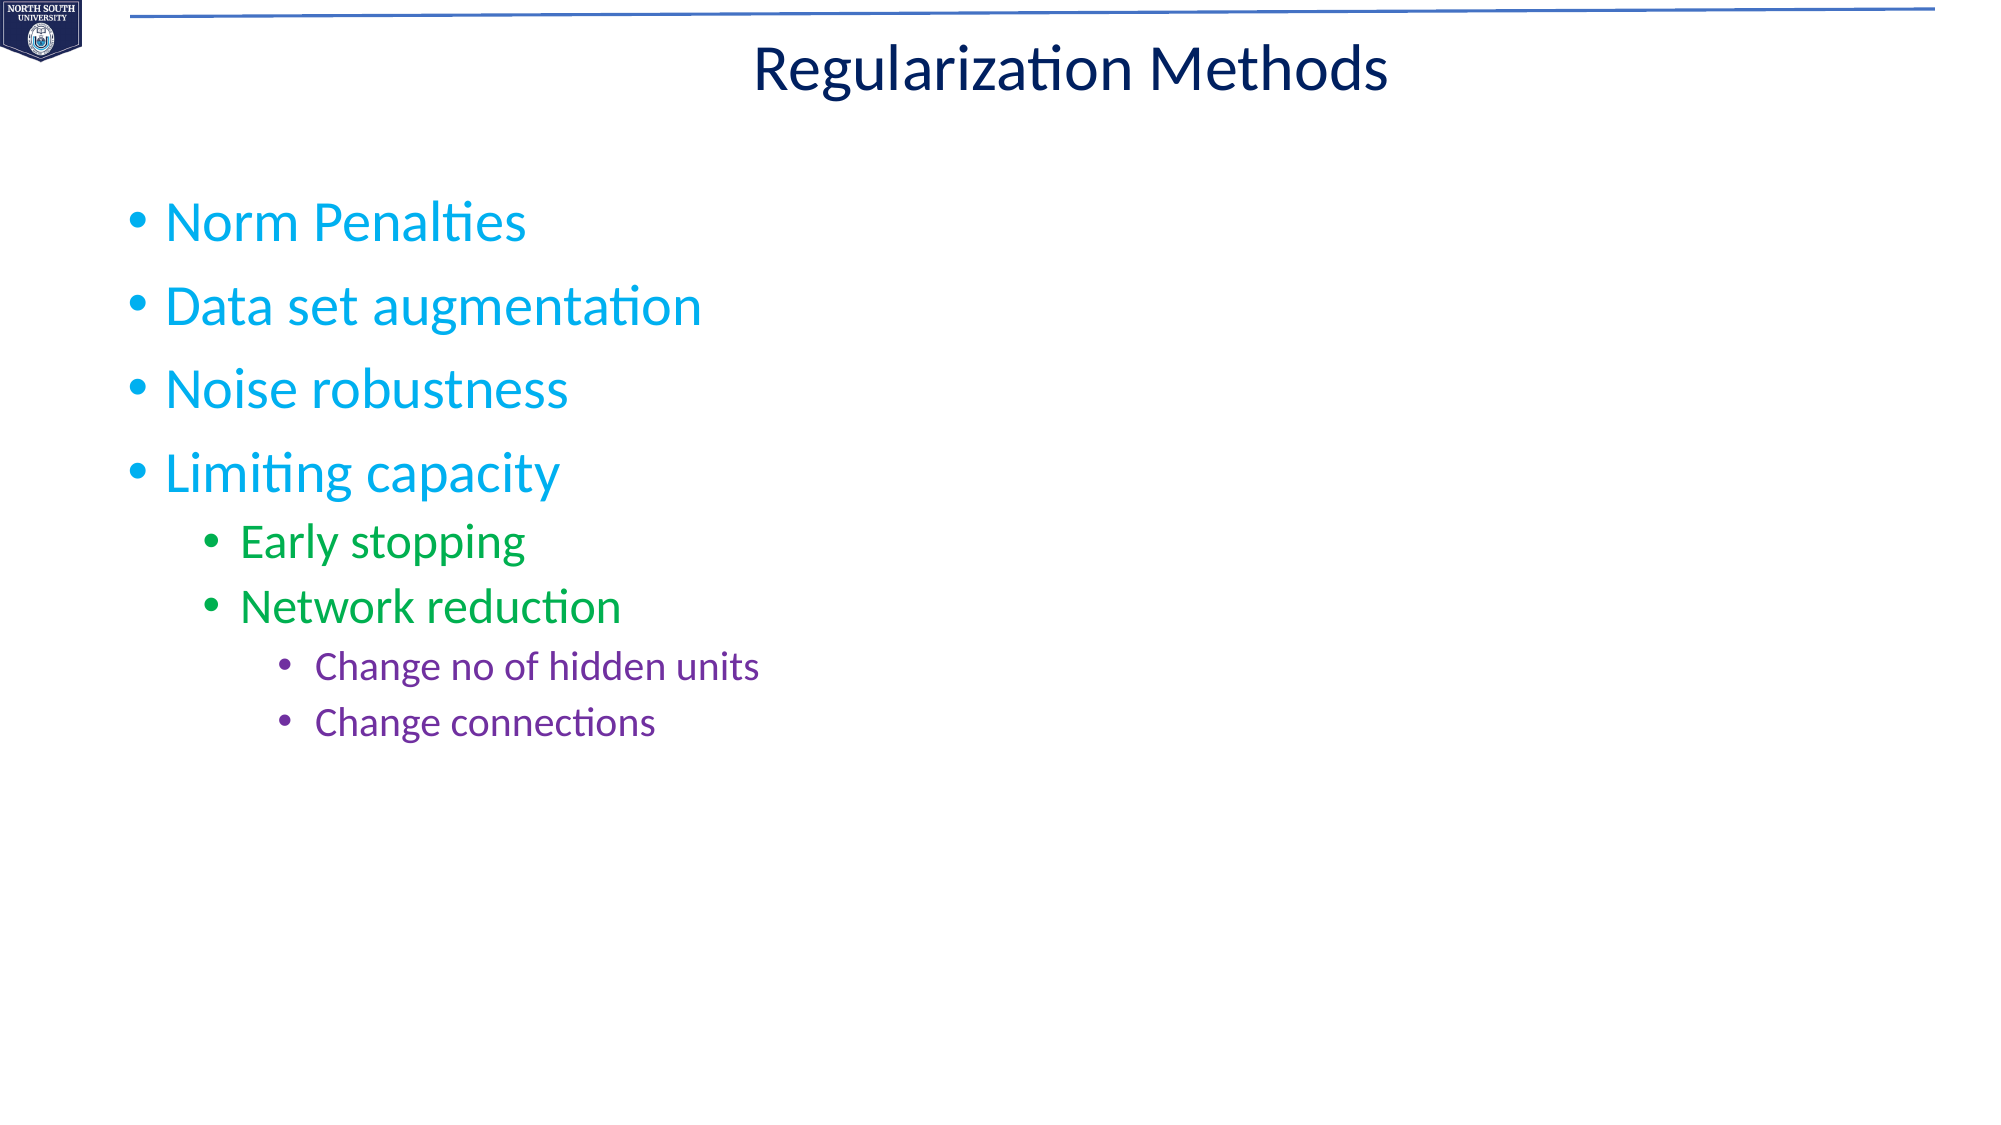

# Regularization Methods
Norm Penalties
Data set augmentation
Noise robustness
Limiting capacity
Early stopping
Network reduction
Change no of hidden units
Change connections